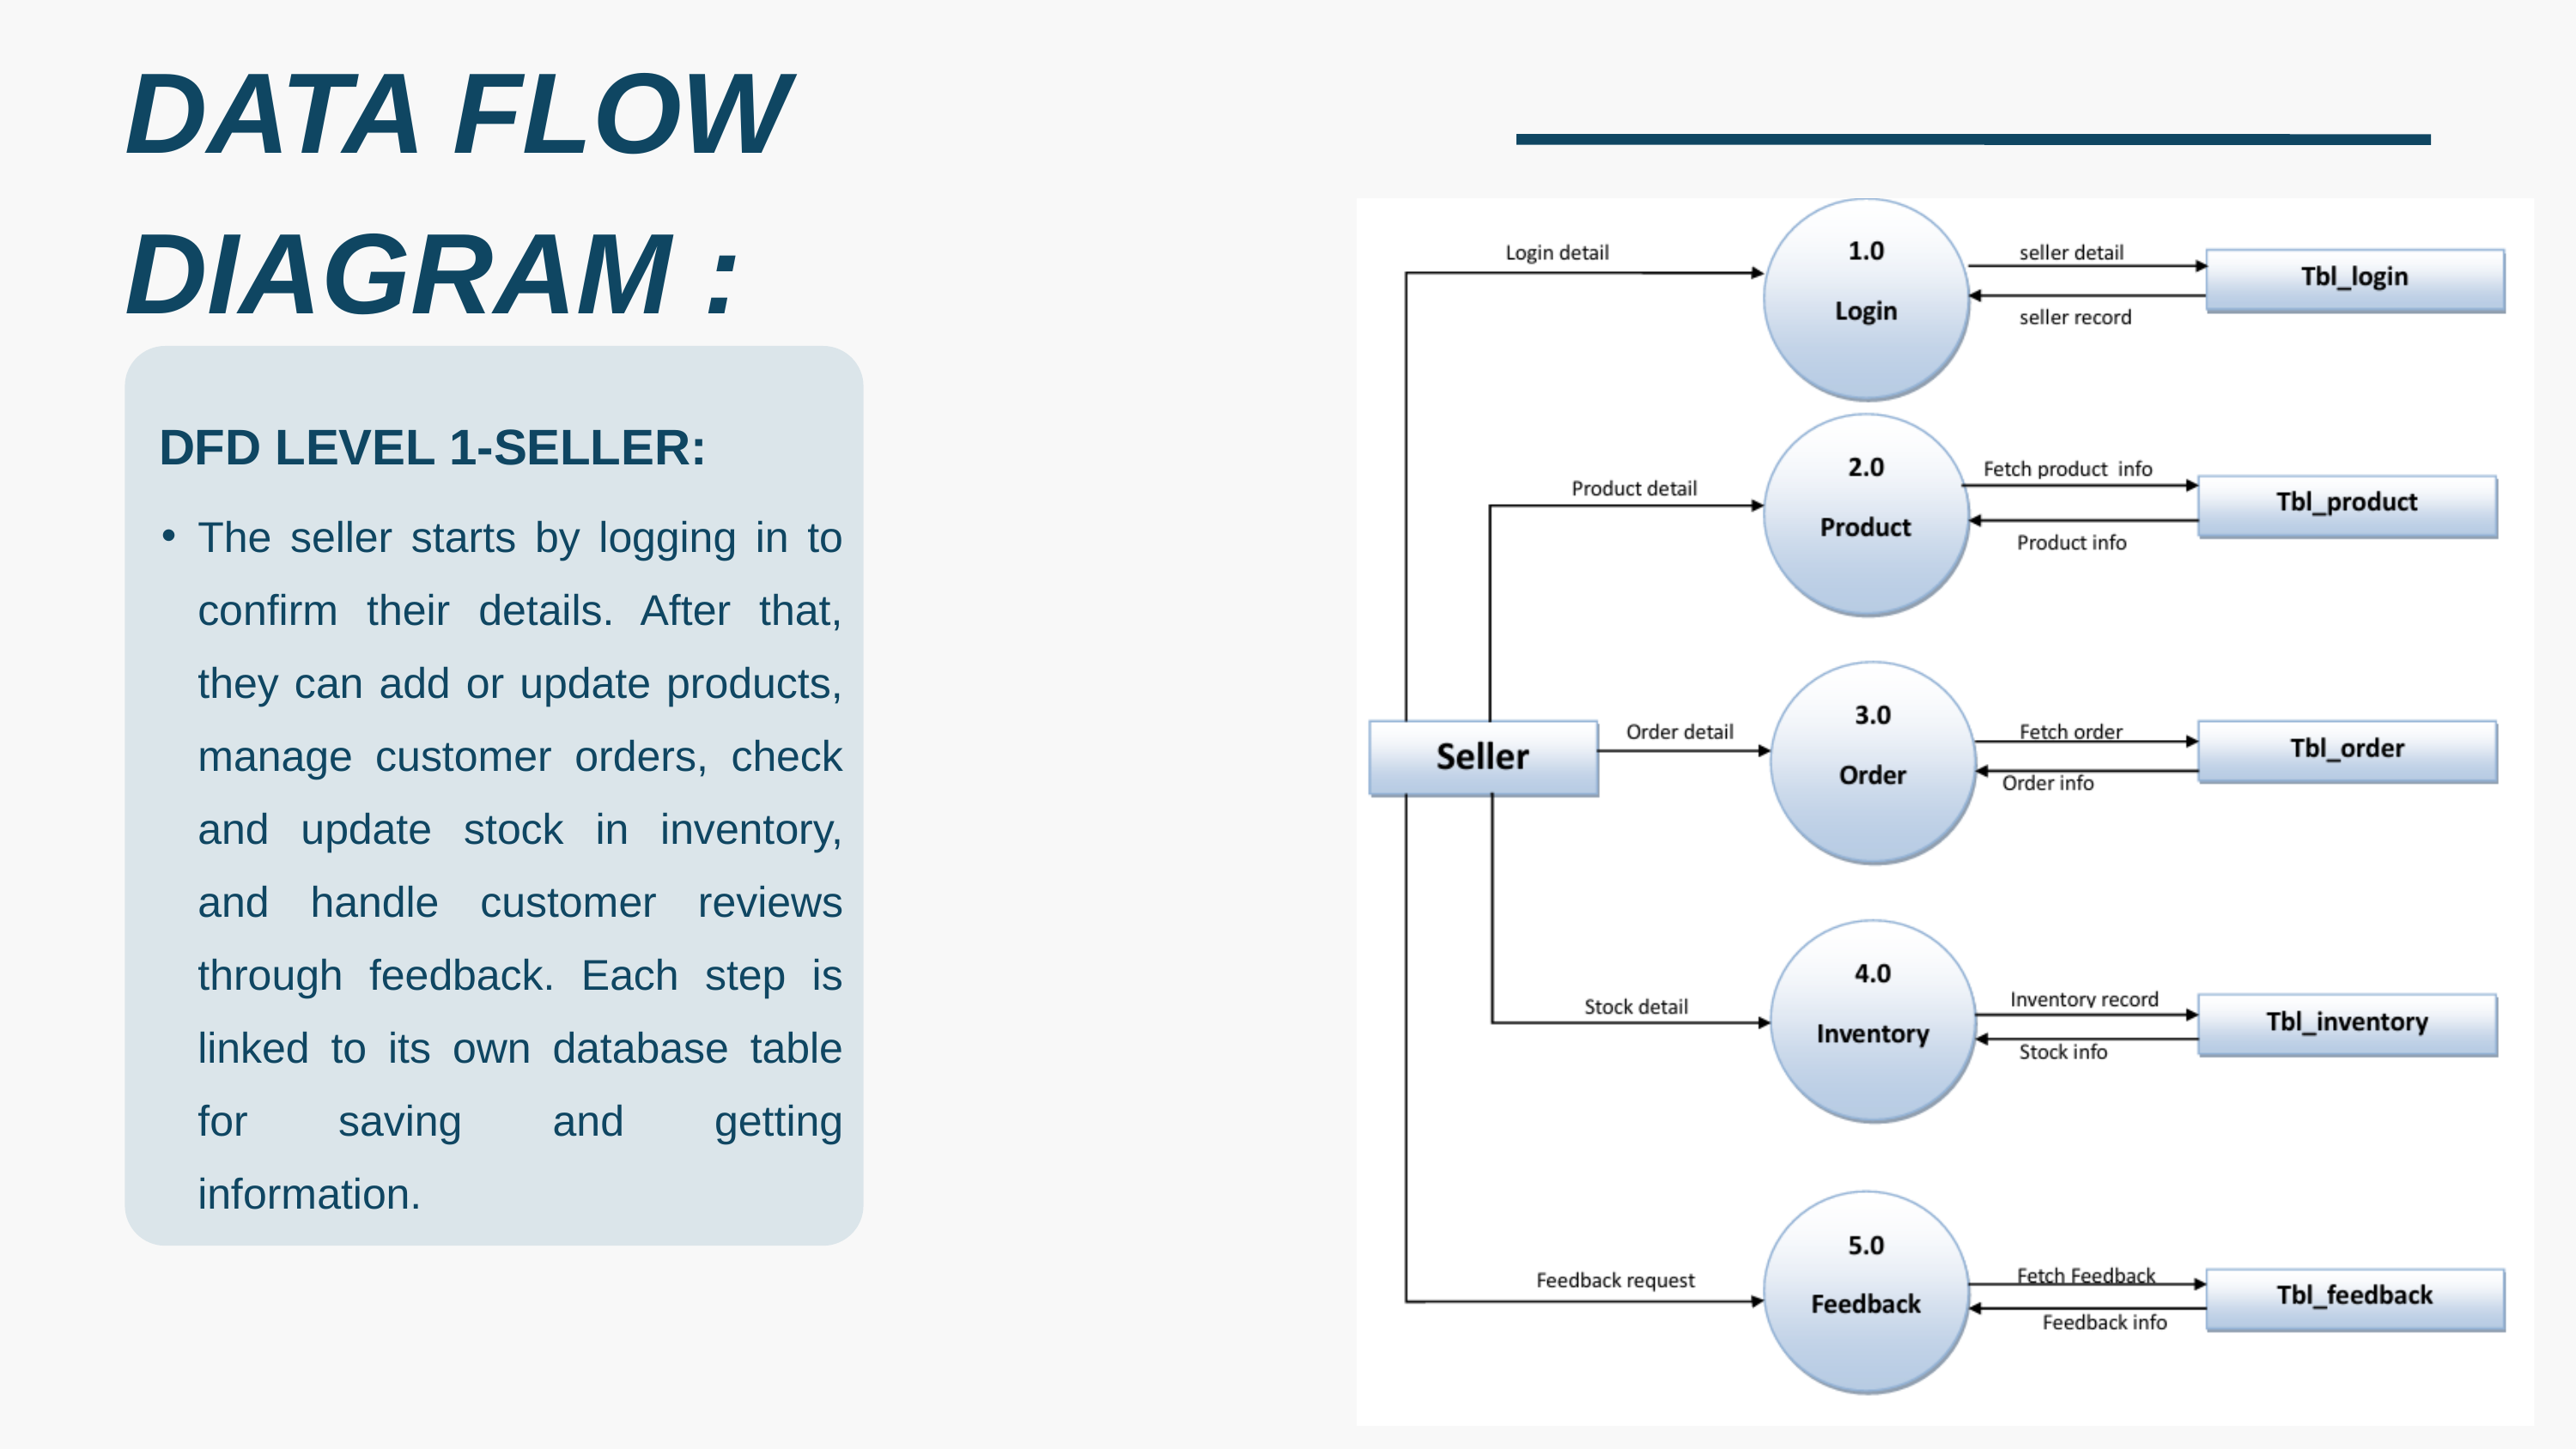

DATA FLOW DIAGRAM :

 DFD LEVEL 1-SELLER:
The seller starts by logging in to confirm their details. After that, they can add or update products, manage customer orders, check and update stock in inventory, and handle customer reviews through feedback. Each step is linked to its own database table for saving and getting information.